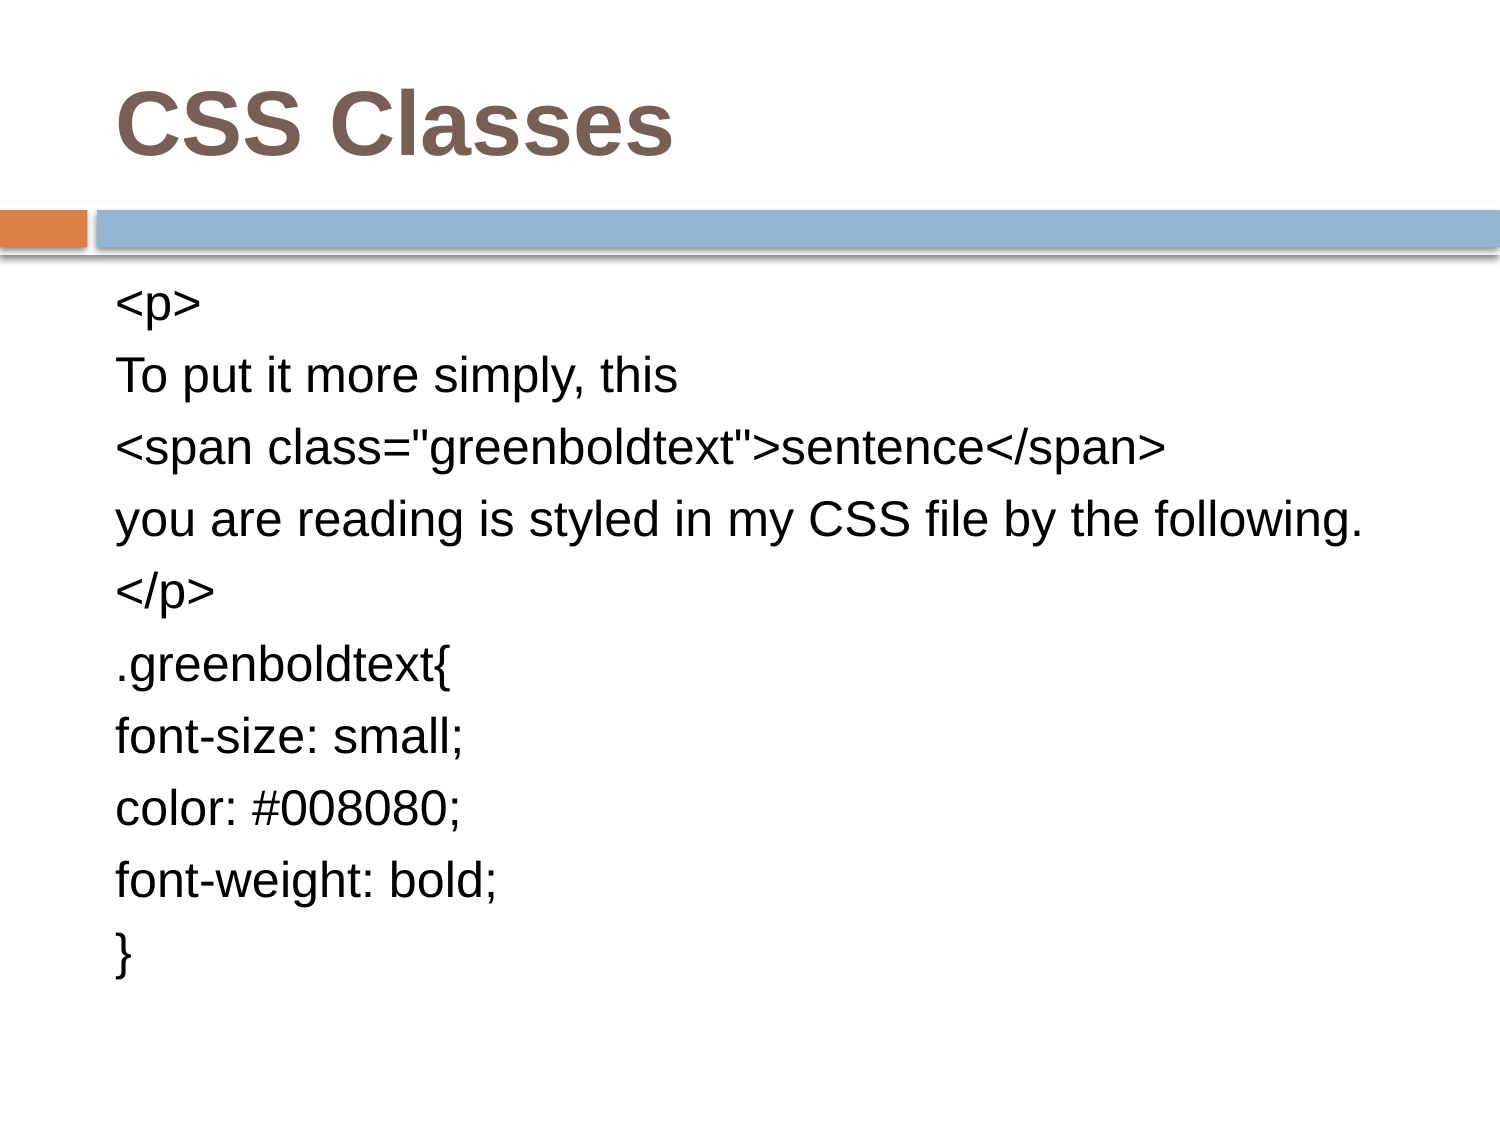

# CSS Classes
<p>
To put it more simply, this
<span class="greenboldtext">sentence</span>
you are reading is styled in my CSS file by the following.
</p>
.greenboldtext{
font-size: small;
color: #008080;
font-weight: bold;
}